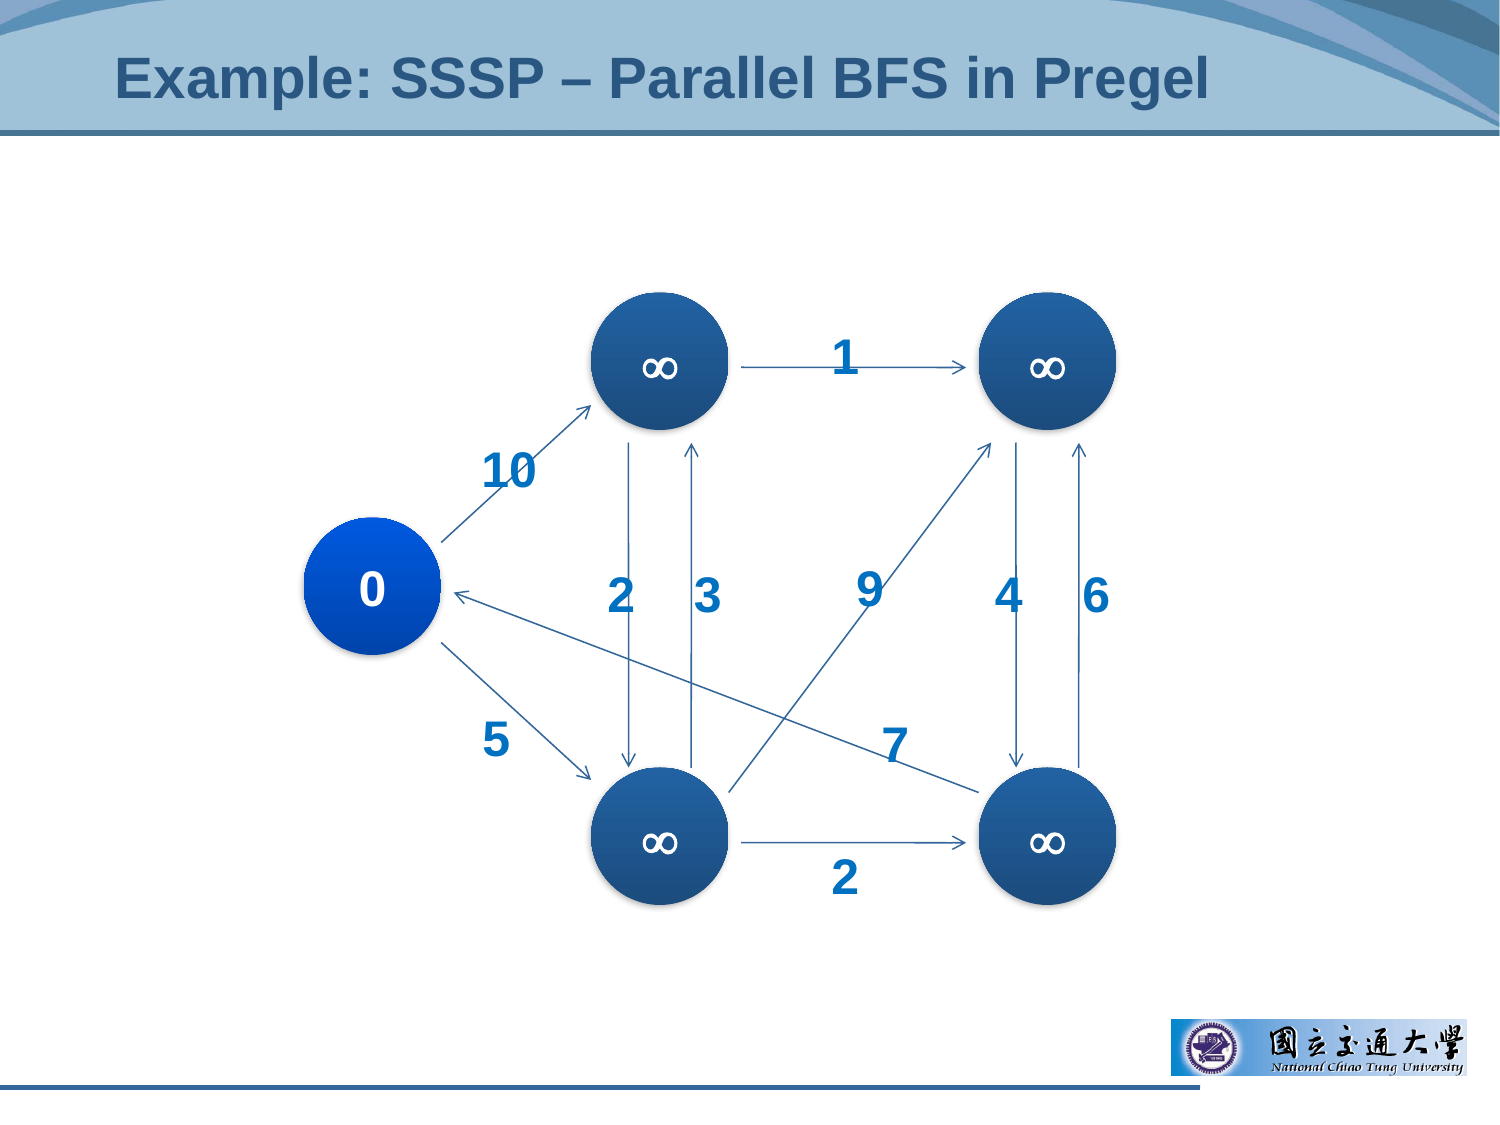

# Example: SSSP – Parallel BFS in Pregel
∞
∞
1
10
0
9
2
3
4
6
5
7
∞
∞
2